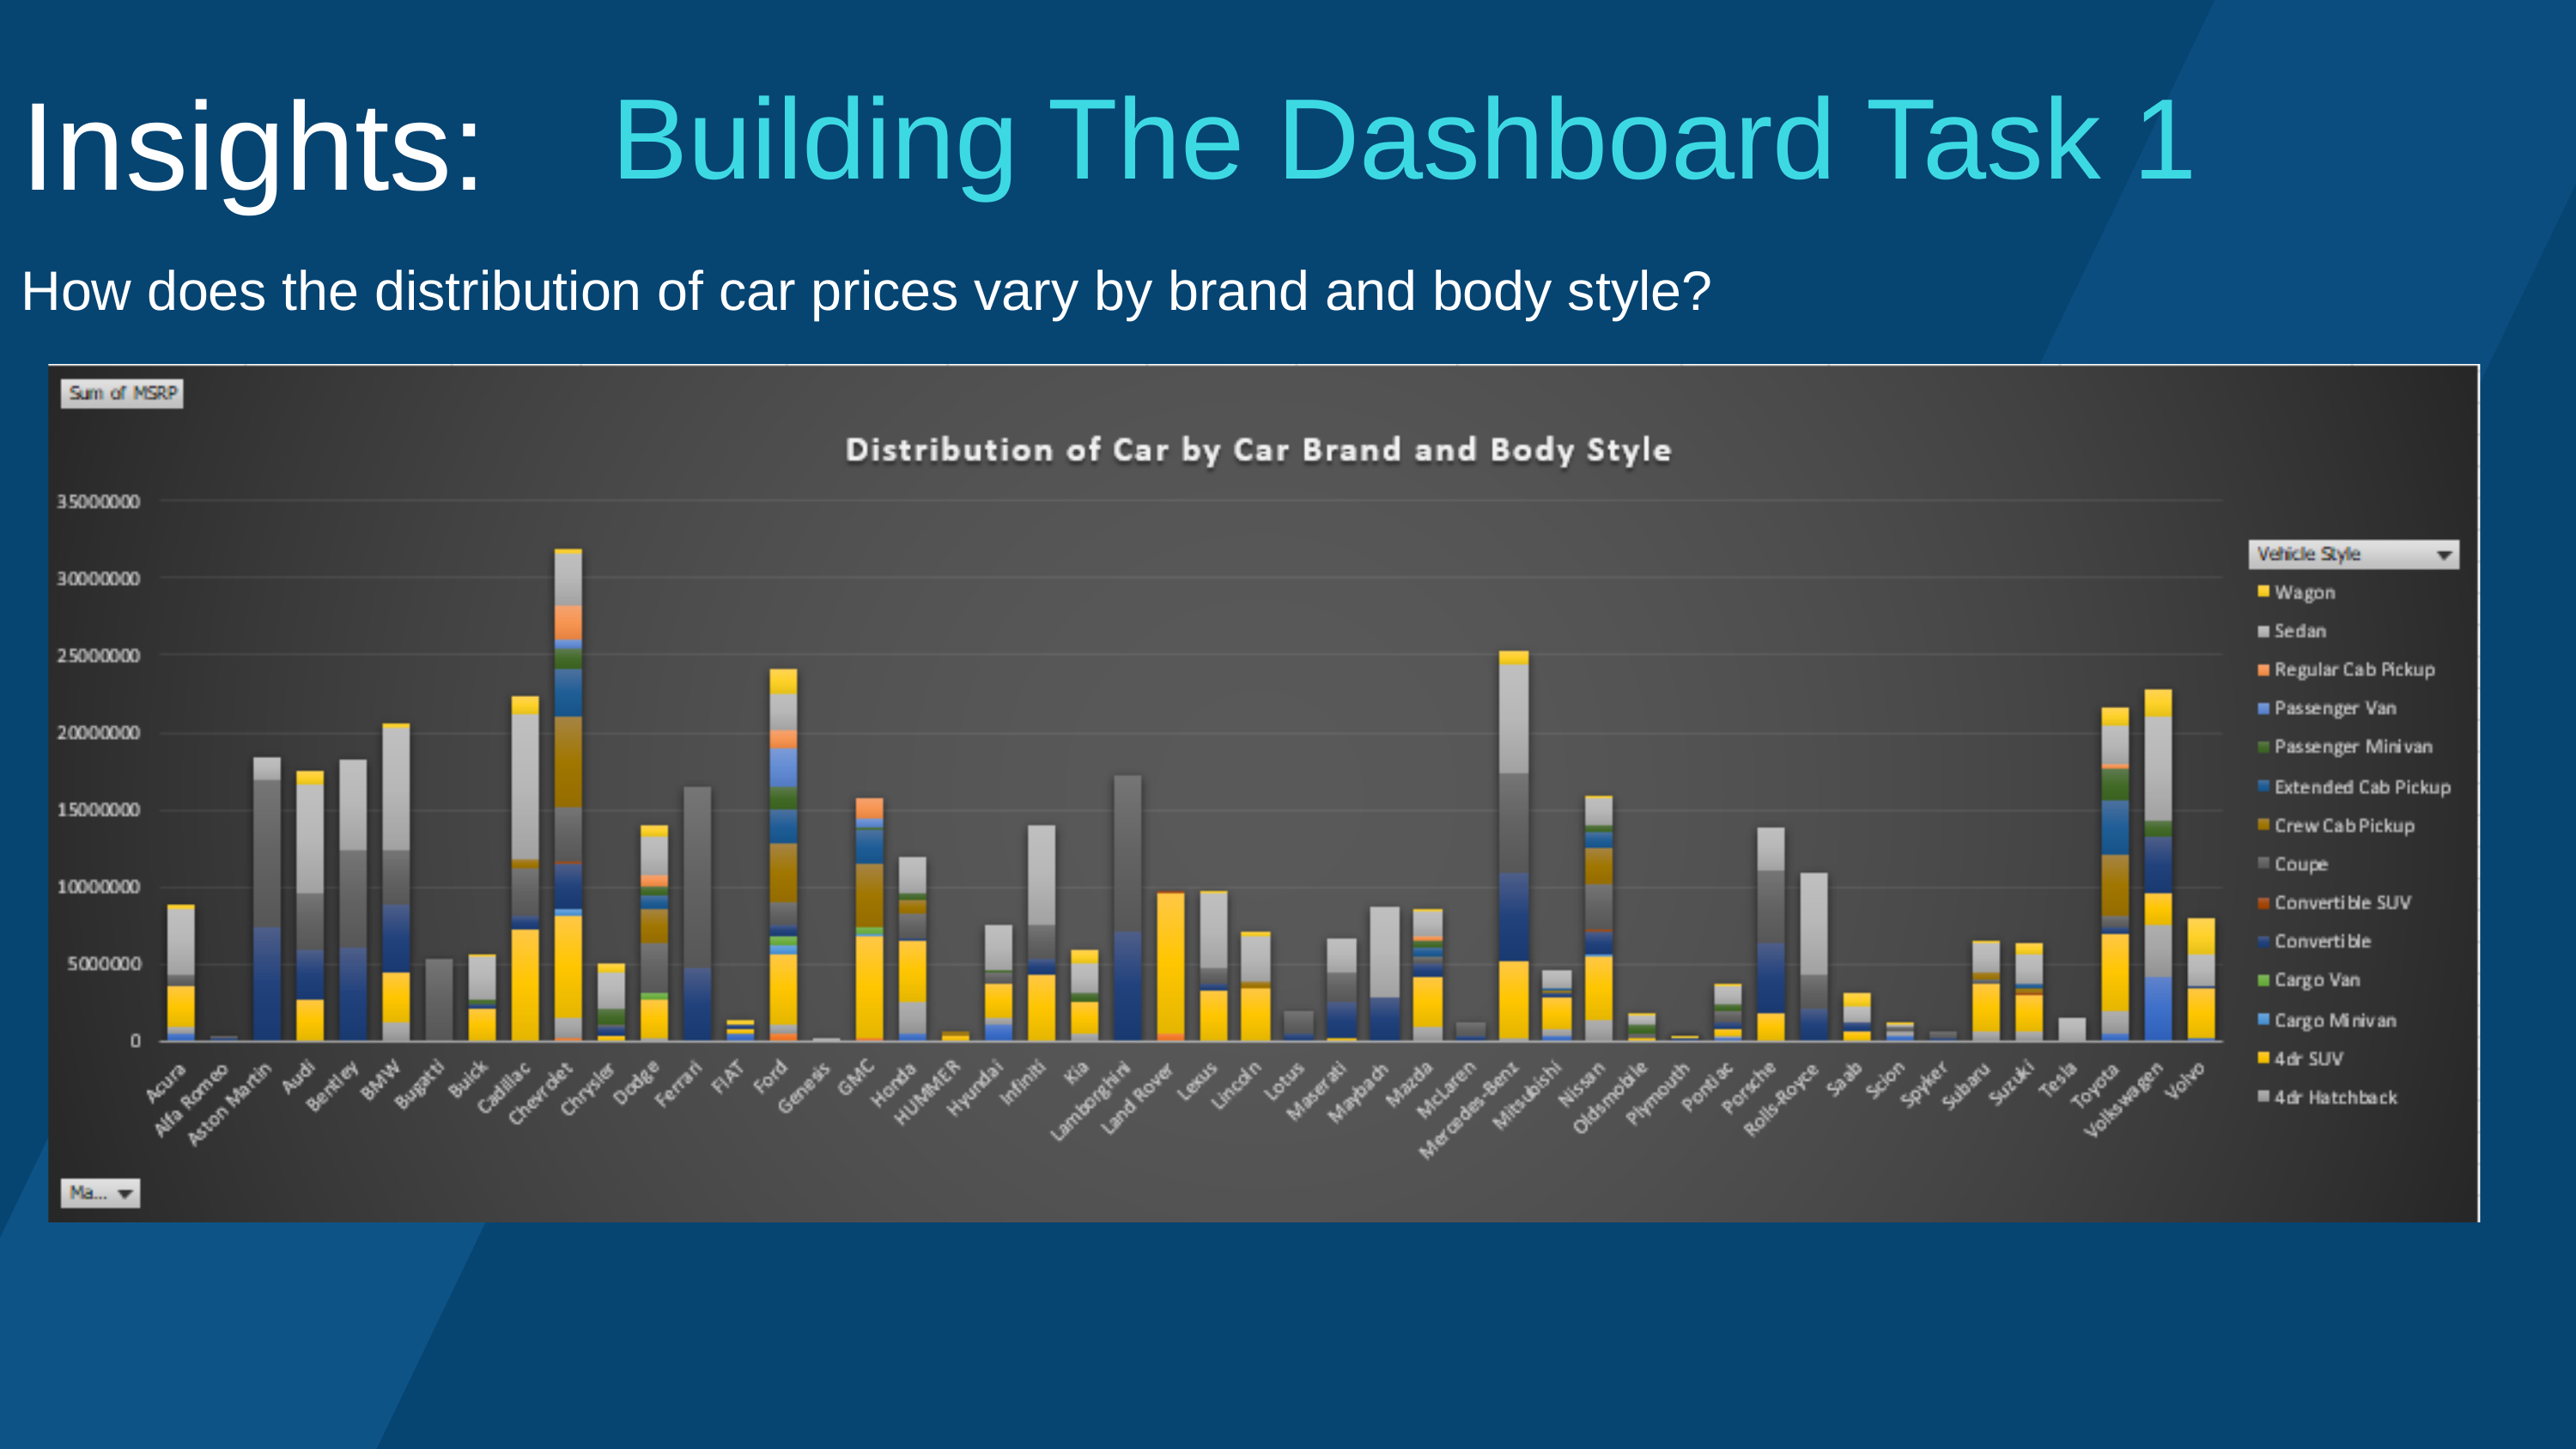

Building The Dashboard Task 1
Insights:
How does the distribution of car prices vary by brand and body style?